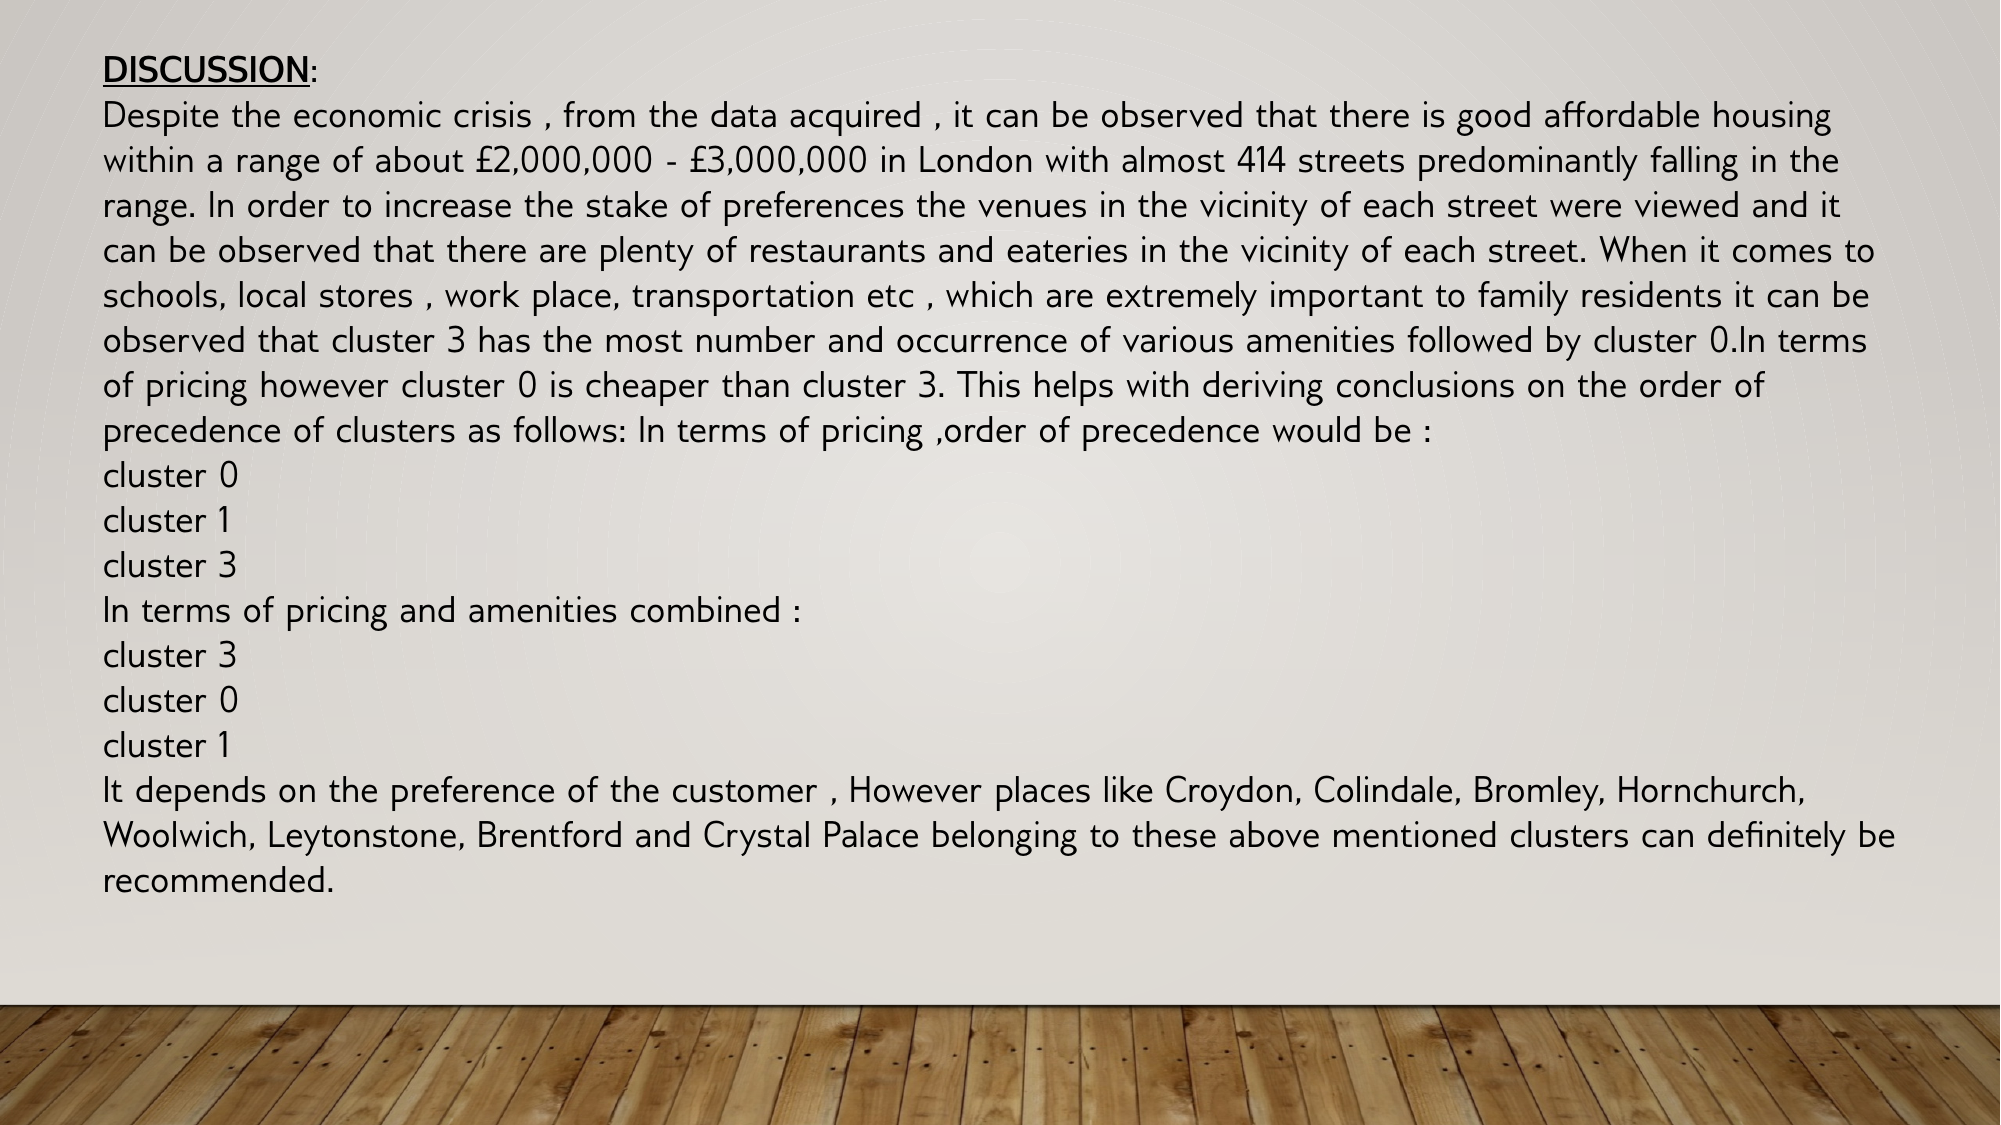

DISCUSSION:
Despite the economic crisis , from the data acquired , it can be observed that there is good affordable housing within a range of about £2,000,000 - £3,000,000 in London with almost 414 streets predominantly falling in the range. In order to increase the stake of preferences the venues in the vicinity of each street were viewed and it can be observed that there are plenty of restaurants and eateries in the vicinity of each street. When it comes to schools, local stores , work place, transportation etc , which are extremely important to family residents it can be observed that cluster 3 has the most number and occurrence of various amenities followed by cluster 0.In terms of pricing however cluster 0 is cheaper than cluster 3. This helps with deriving conclusions on the order of precedence of clusters as follows: In terms of pricing ,order of precedence would be :
cluster 0
cluster 1
cluster 3
In terms of pricing and amenities combined :
cluster 3
cluster 0
cluster 1
It depends on the preference of the customer , However places like Croydon, Colindale, Bromley, Hornchurch, Woolwich, Leytonstone, Brentford and Crystal Palace belonging to these above mentioned clusters can definitely be recommended.